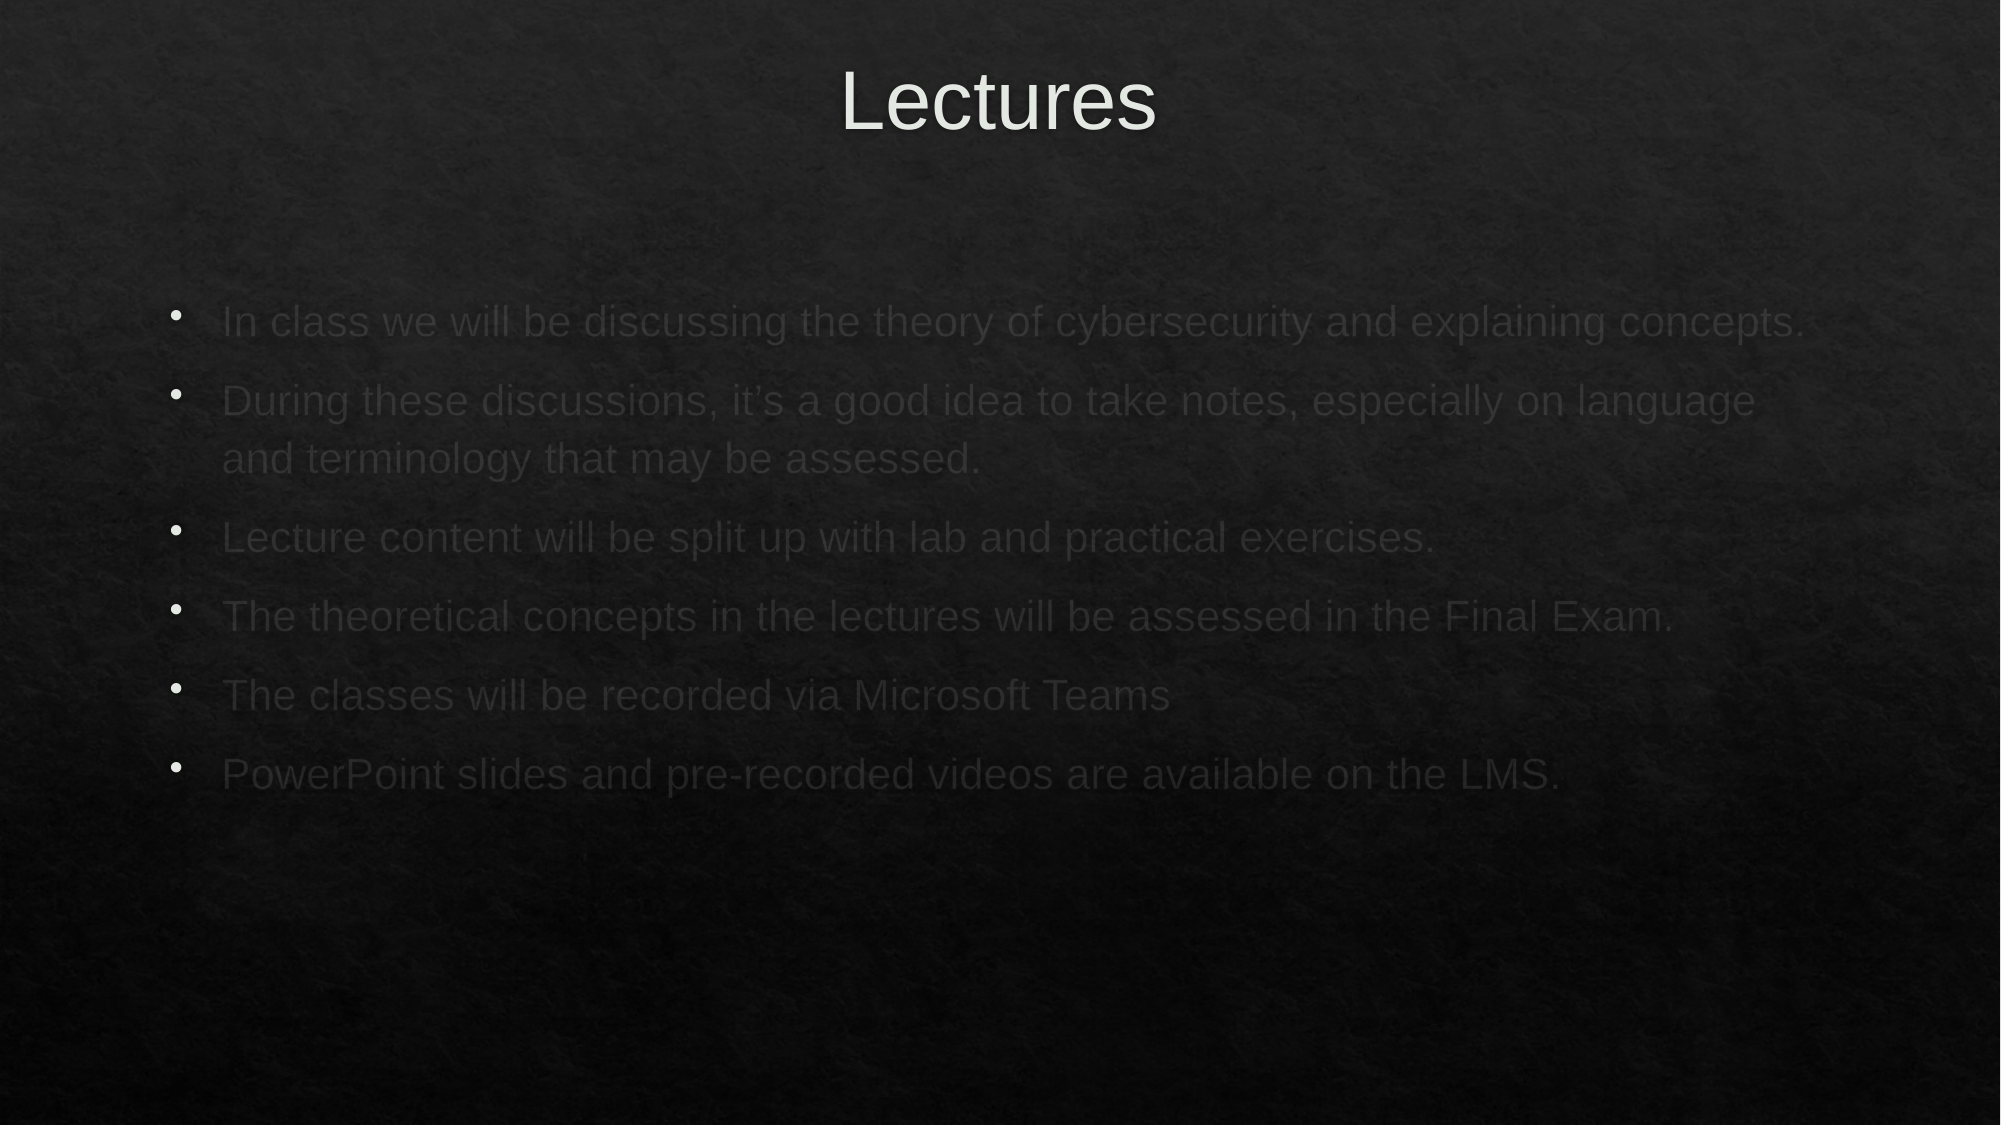

# Lectures

In class we will be discussing the theory of cybersecurity and explaining concepts.
During these discussions, it’s a good idea to take notes, especially on language and terminology that may be assessed.
Lecture content will be split up with lab and practical exercises.
The theoretical concepts in the lectures will be assessed in the Final Exam.
The classes will be recorded via Microsoft Teams
PowerPoint slides and pre-recorded videos are available on the LMS.